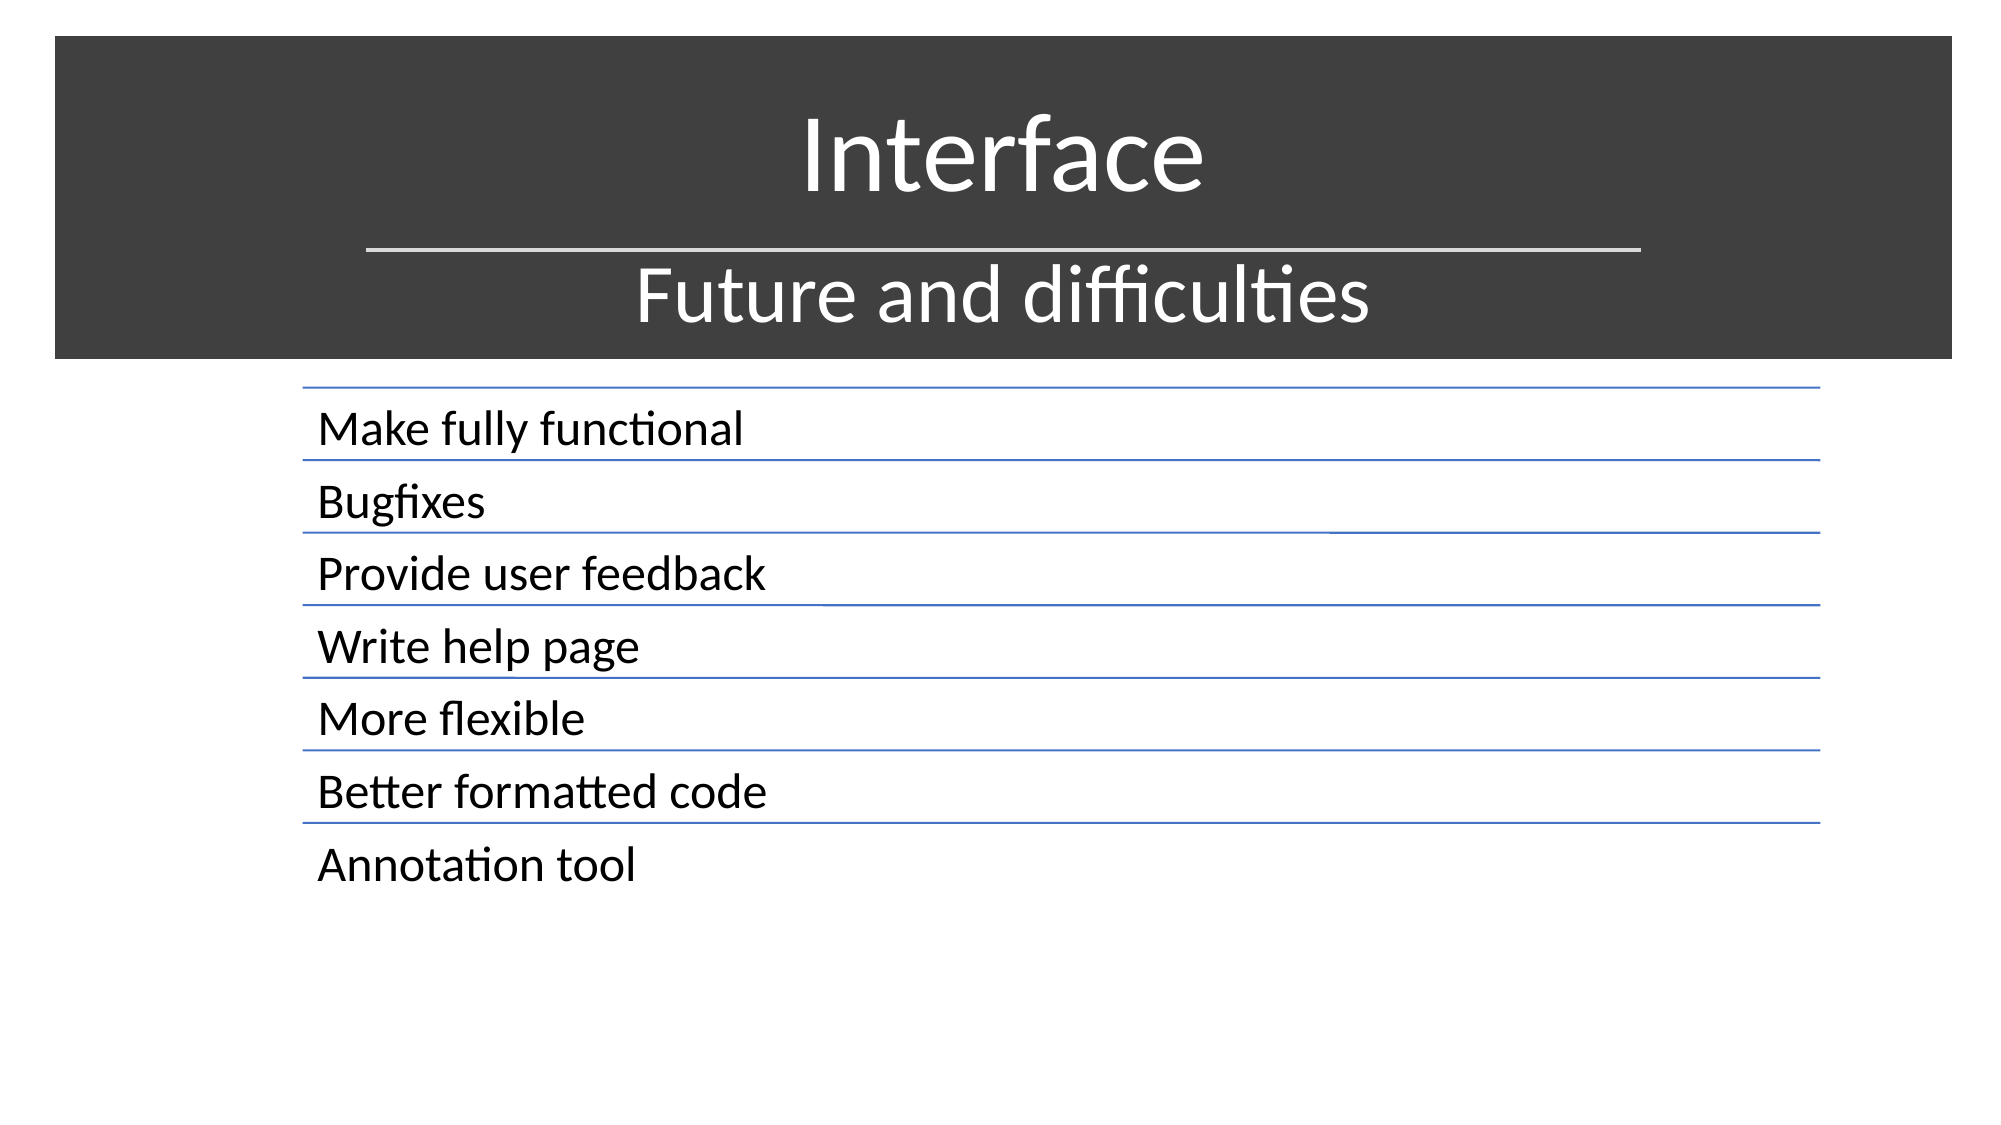

# Interface
Future and difficulties

Make fully functional
Bugfixes
Provide user feedback
Write help page
More flexible
Better formatted code
Annotation tool